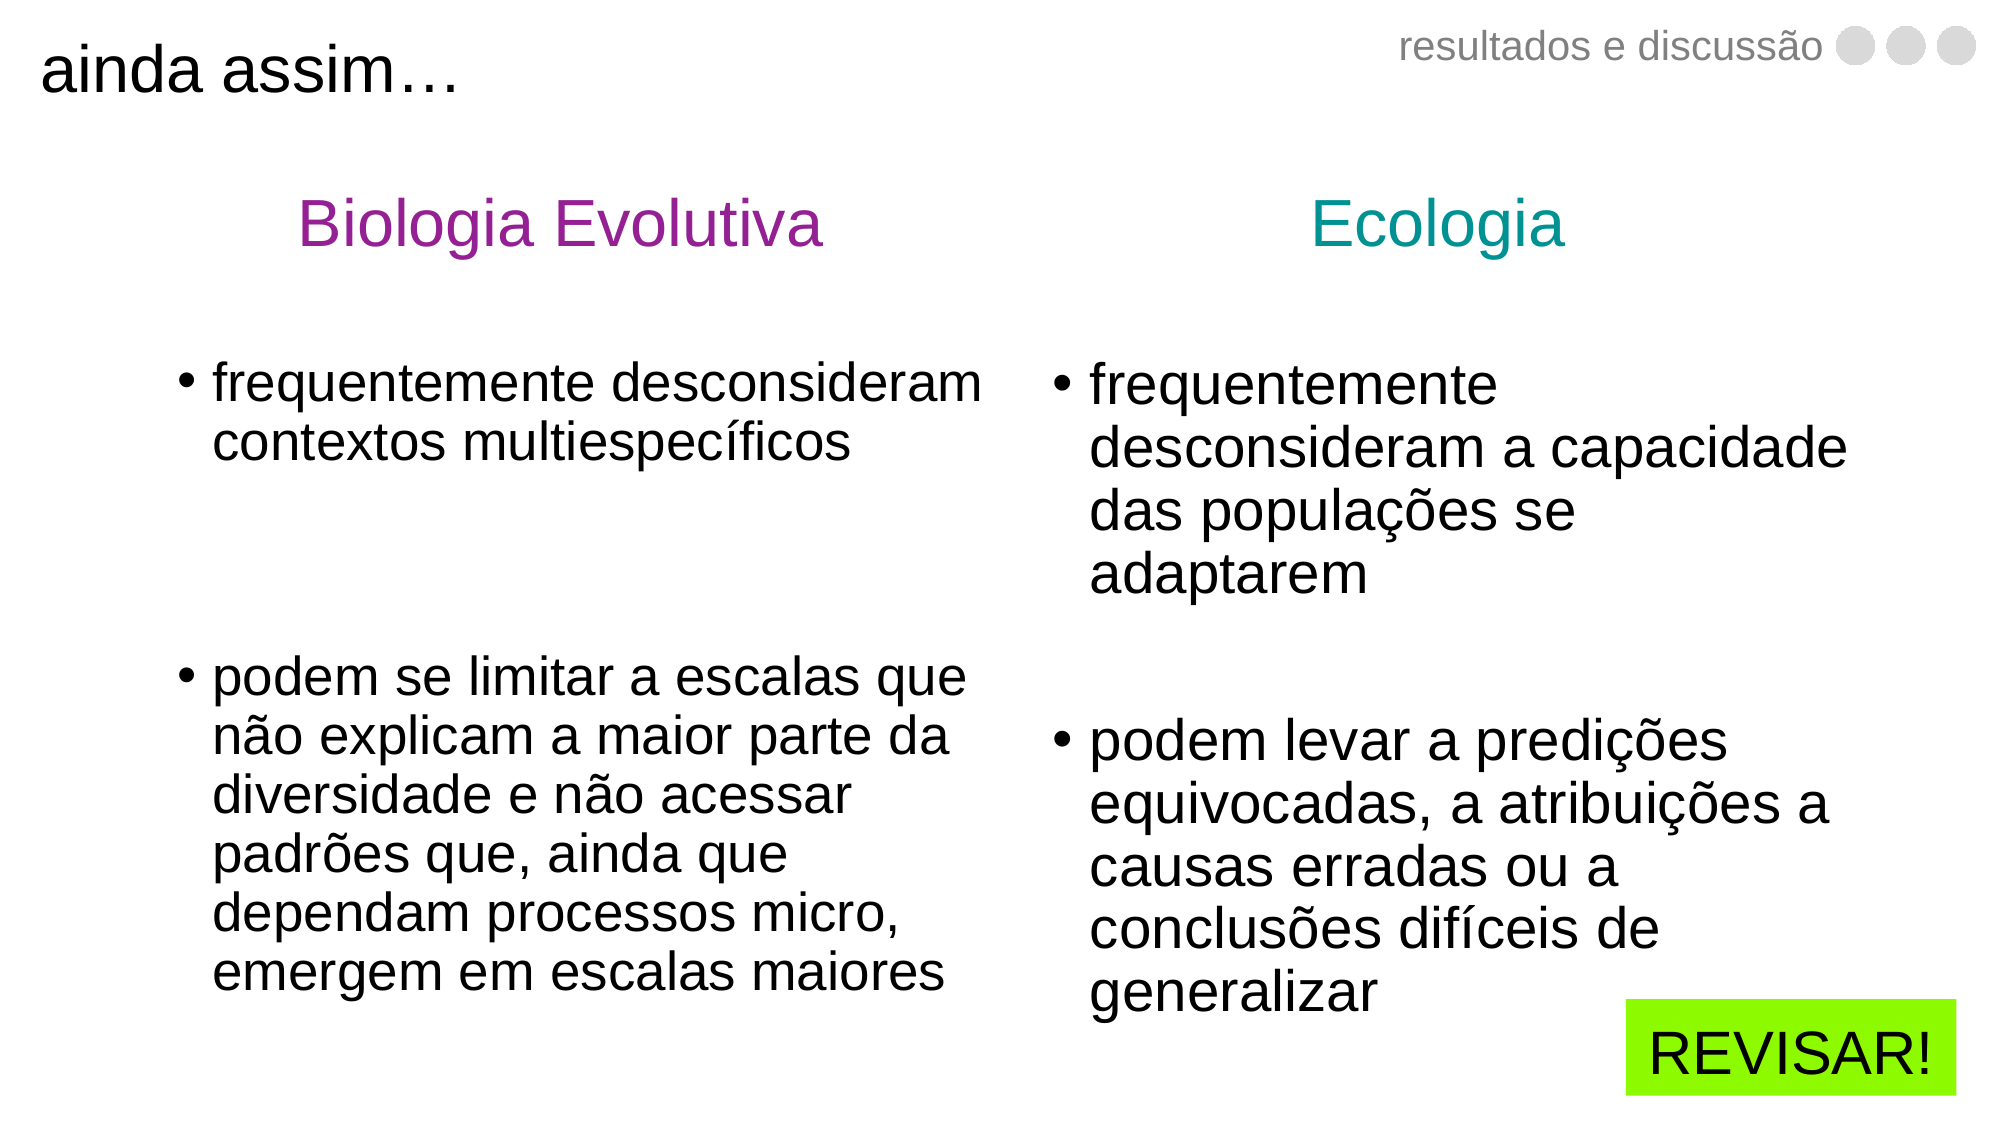

ainda assim…
resultados e discussão

Biologia Evolutiva
Ecologia

frequentemente desconsideram contextos multiespecíficos

podem se limitar a escalas que não explicam a maior parte da diversidade e não acessar padrões que, ainda que dependam processos micro, emergem em escalas maiores
frequentemente desconsideram a capacidade das populações se adaptarem

podem levar a predições equivocadas, a atribuições a causas erradas ou a conclusões difíceis de generalizar
REVISAR!